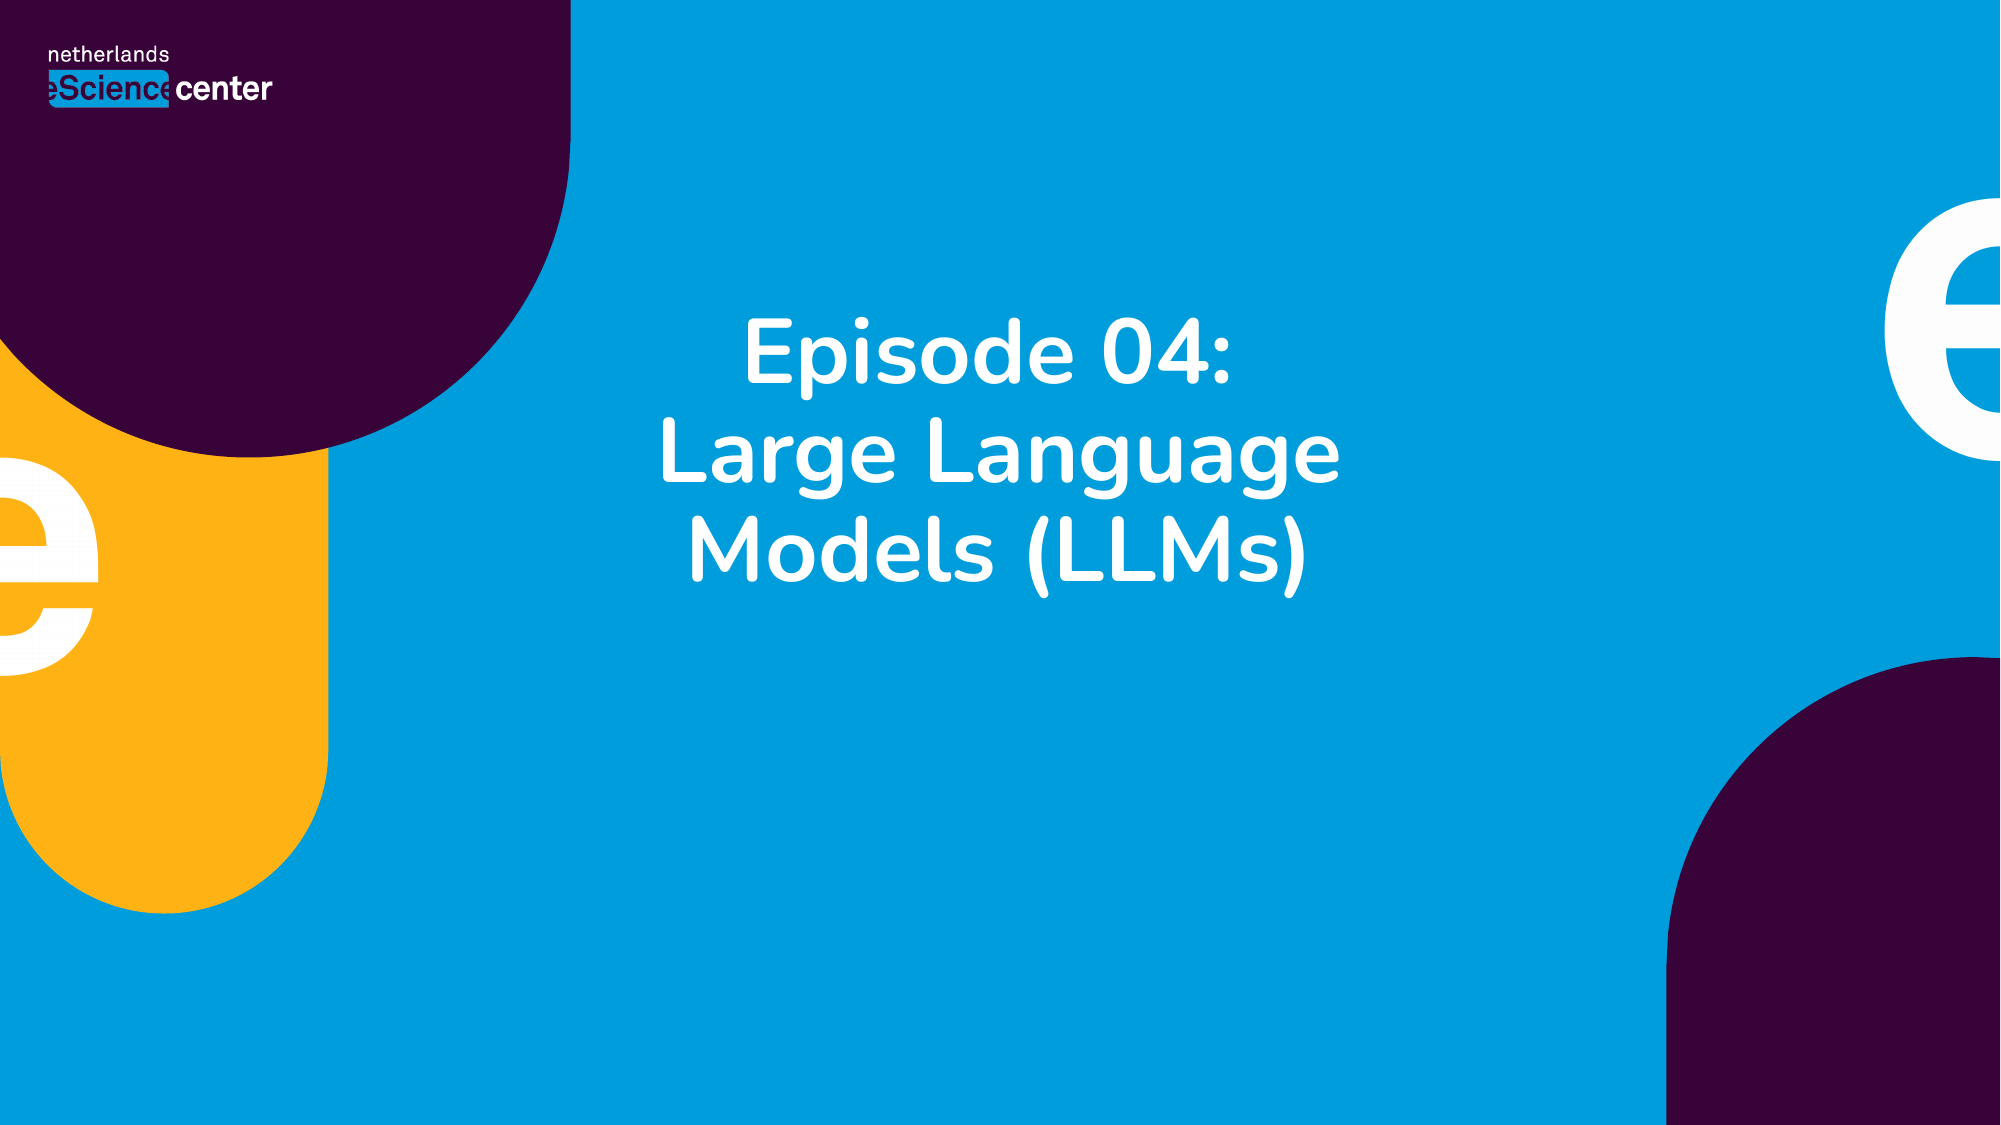

# Episode 04: Large Language Models (LLMs)